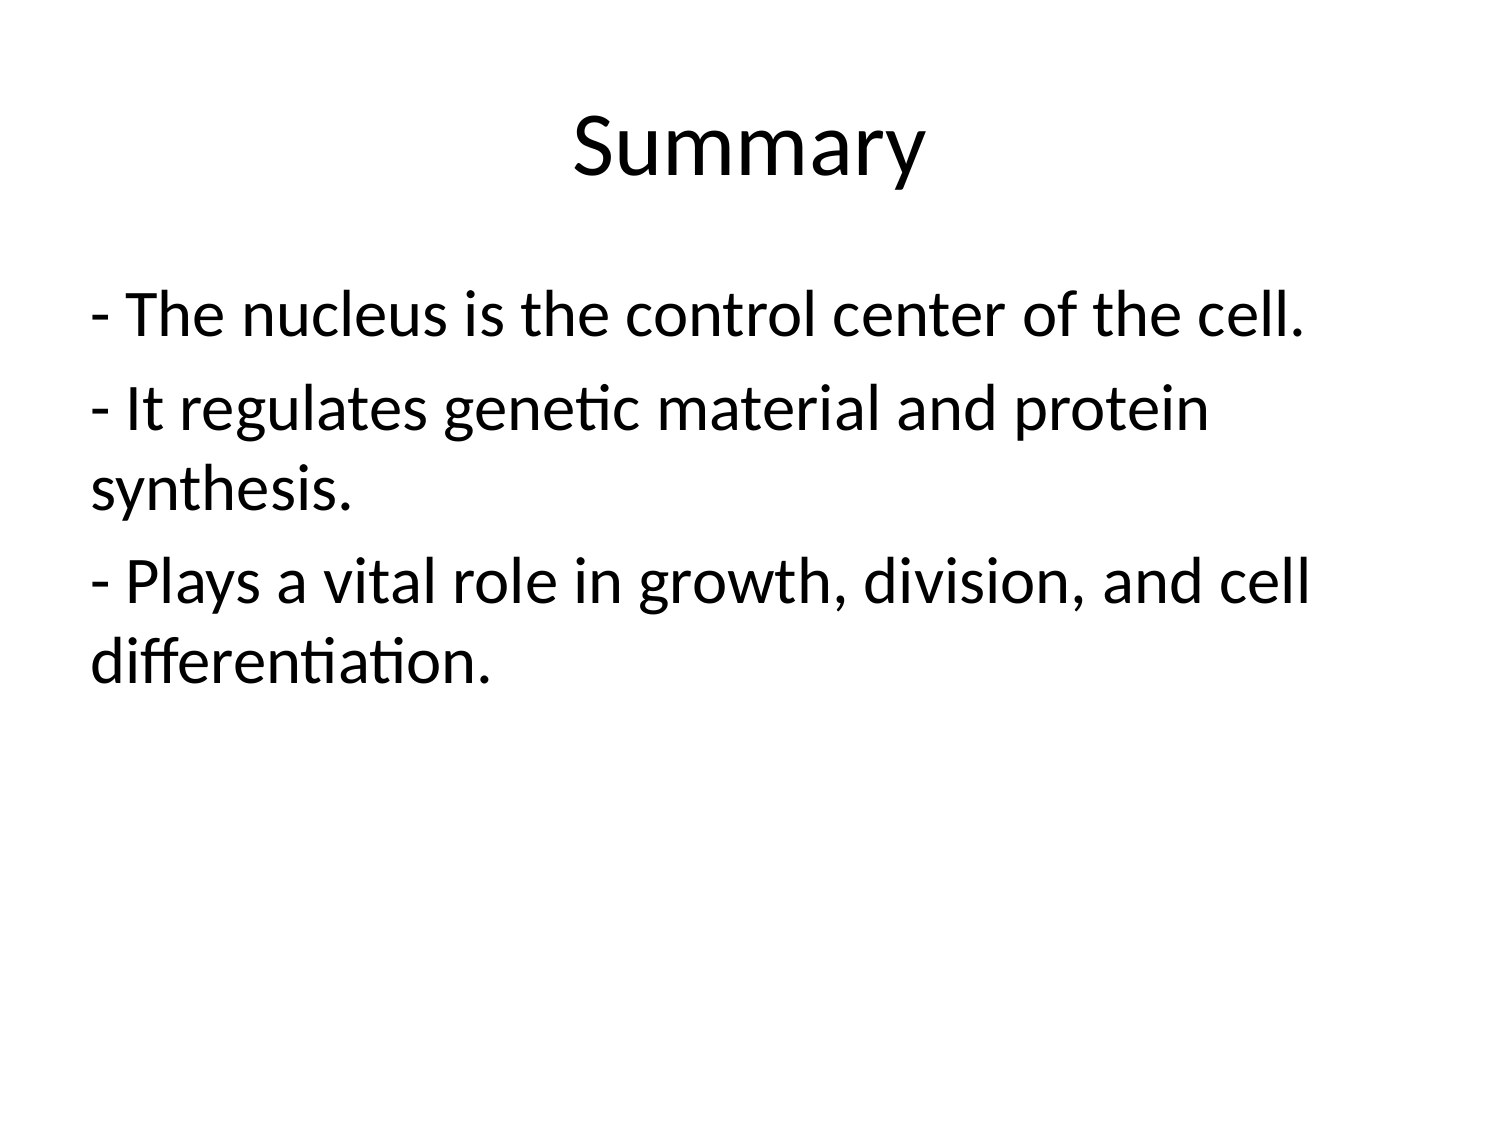

# Summary
- The nucleus is the control center of the cell.
- It regulates genetic material and protein synthesis.
- Plays a vital role in growth, division, and cell differentiation.